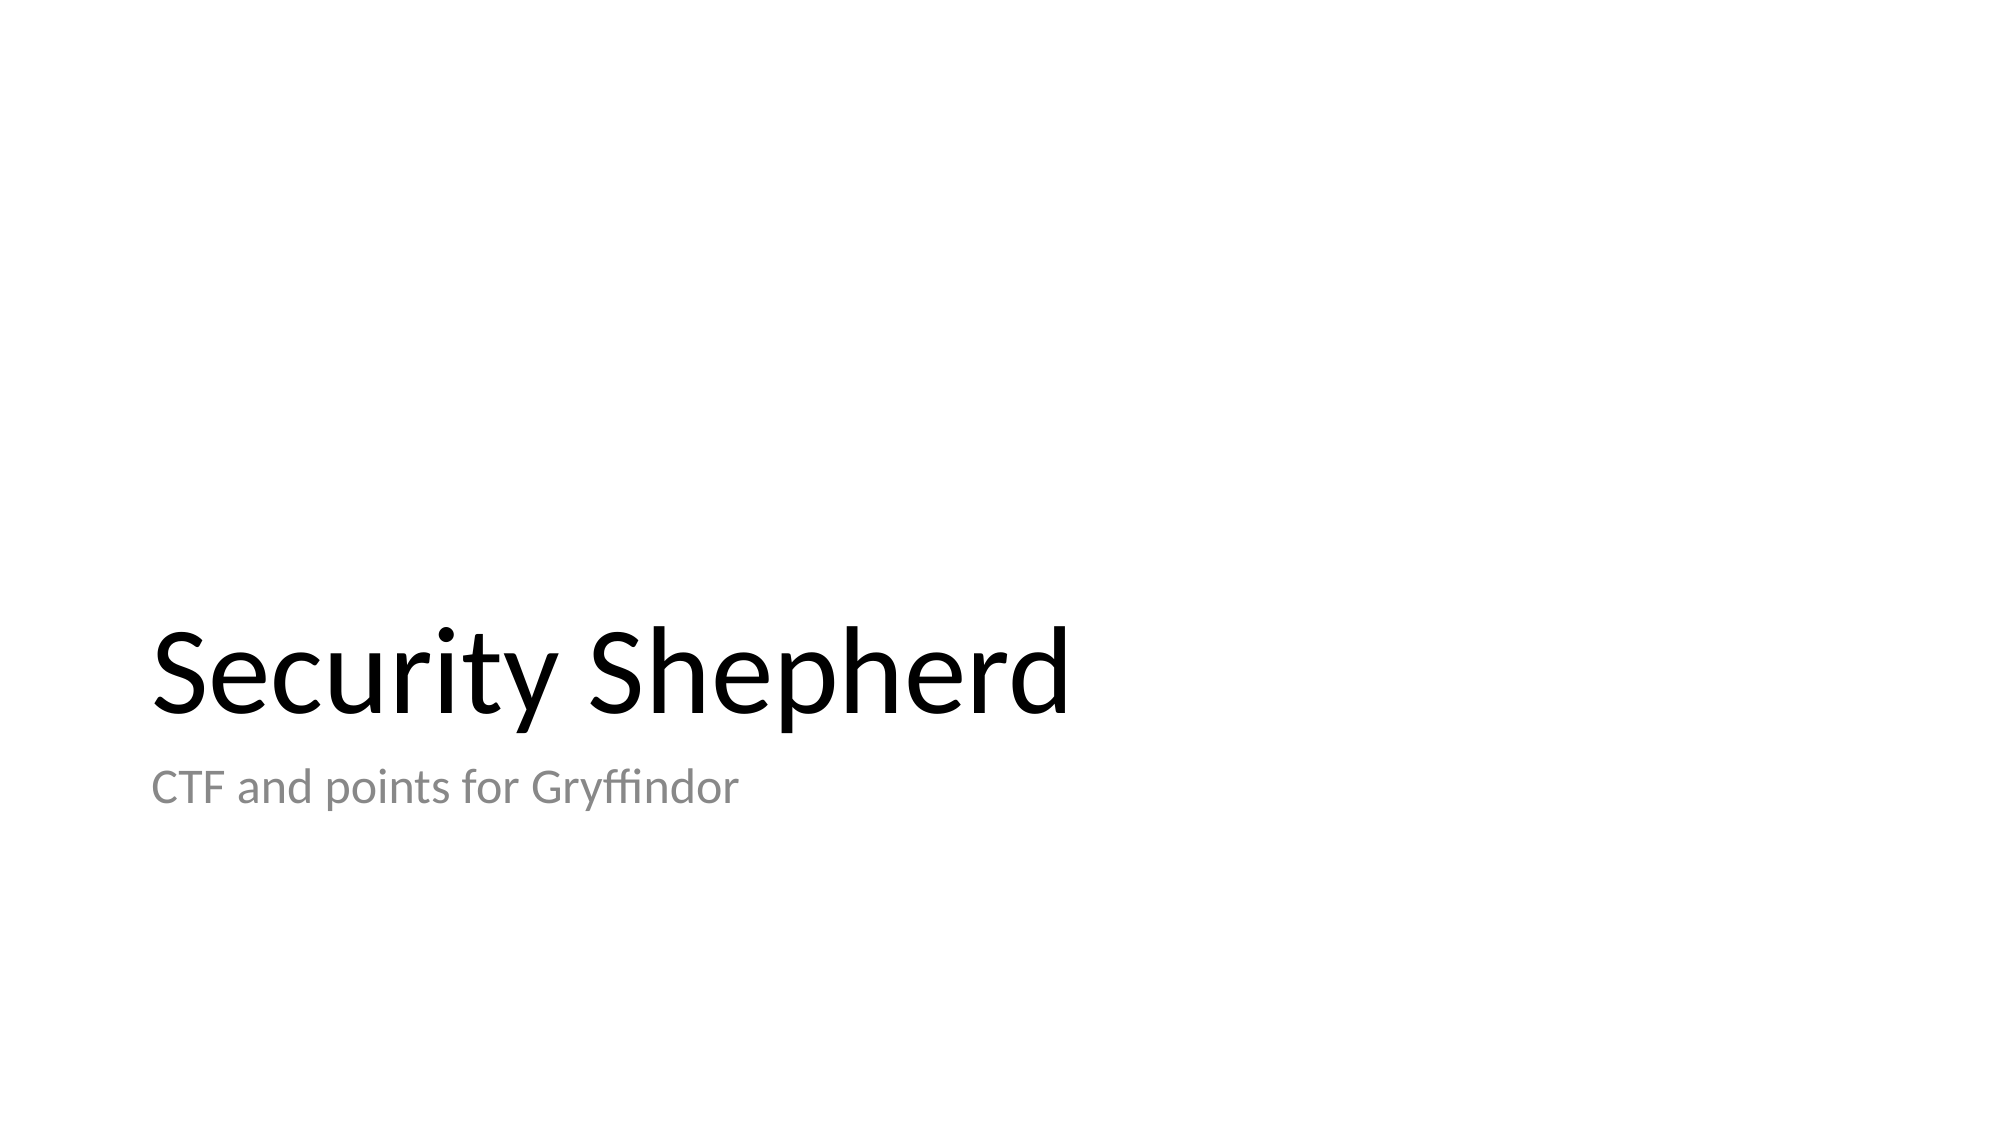

# Security Shepherd
CTF and points for Gryffindor